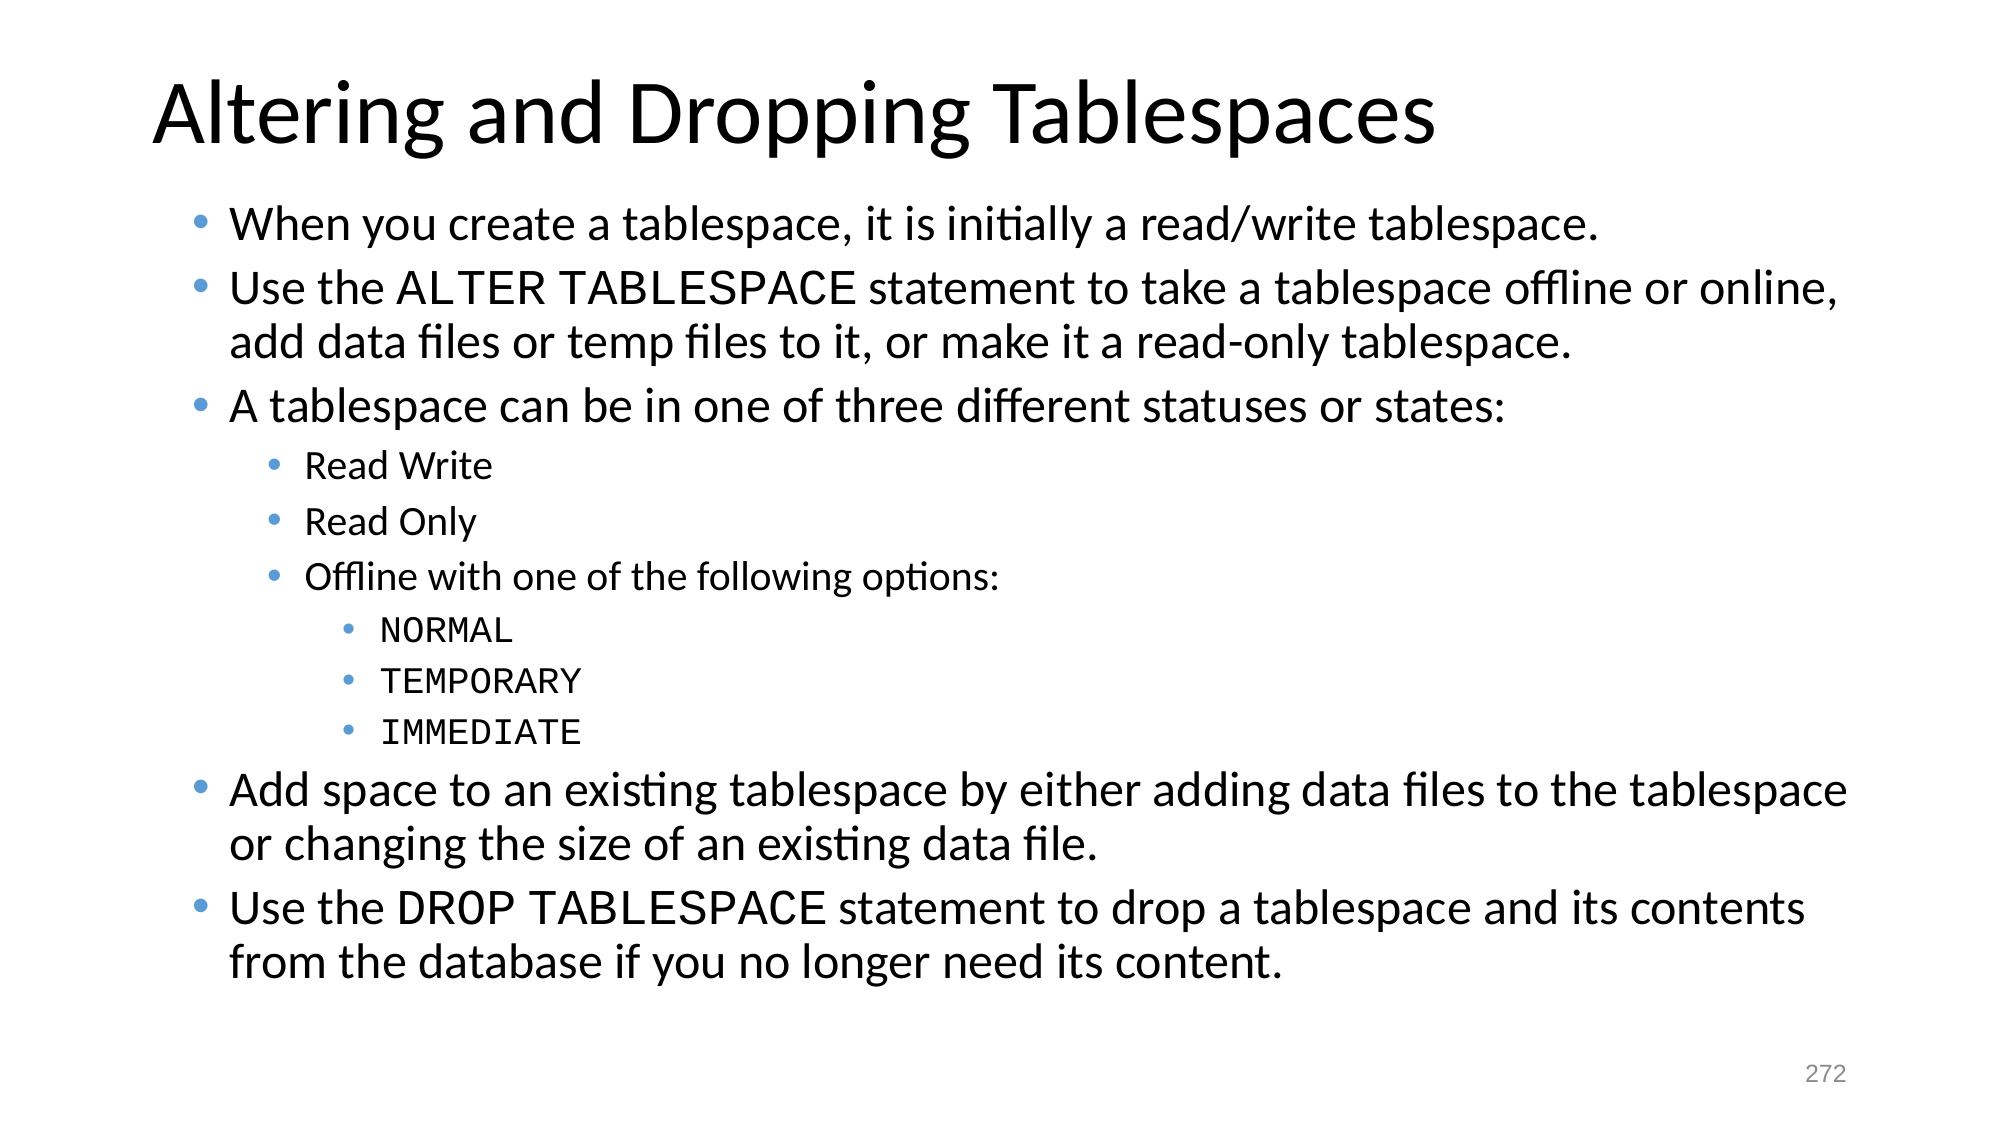

# Altering and Dropping Tablespaces
When you create a tablespace, it is initially a read/write tablespace.
Use the ALTER TABLESPACE statement to take a tablespace offline or online, add data files or temp files to it, or make it a read-only tablespace.
A tablespace can be in one of three different statuses or states:
Read Write
Read Only
Offline with one of the following options:
NORMAL
TEMPORARY
IMMEDIATE
Add space to an existing tablespace by either adding data files to the tablespace or changing the size of an existing data file.
Use the DROP TABLESPACE statement to drop a tablespace and its contents from the database if you no longer need its content.
272